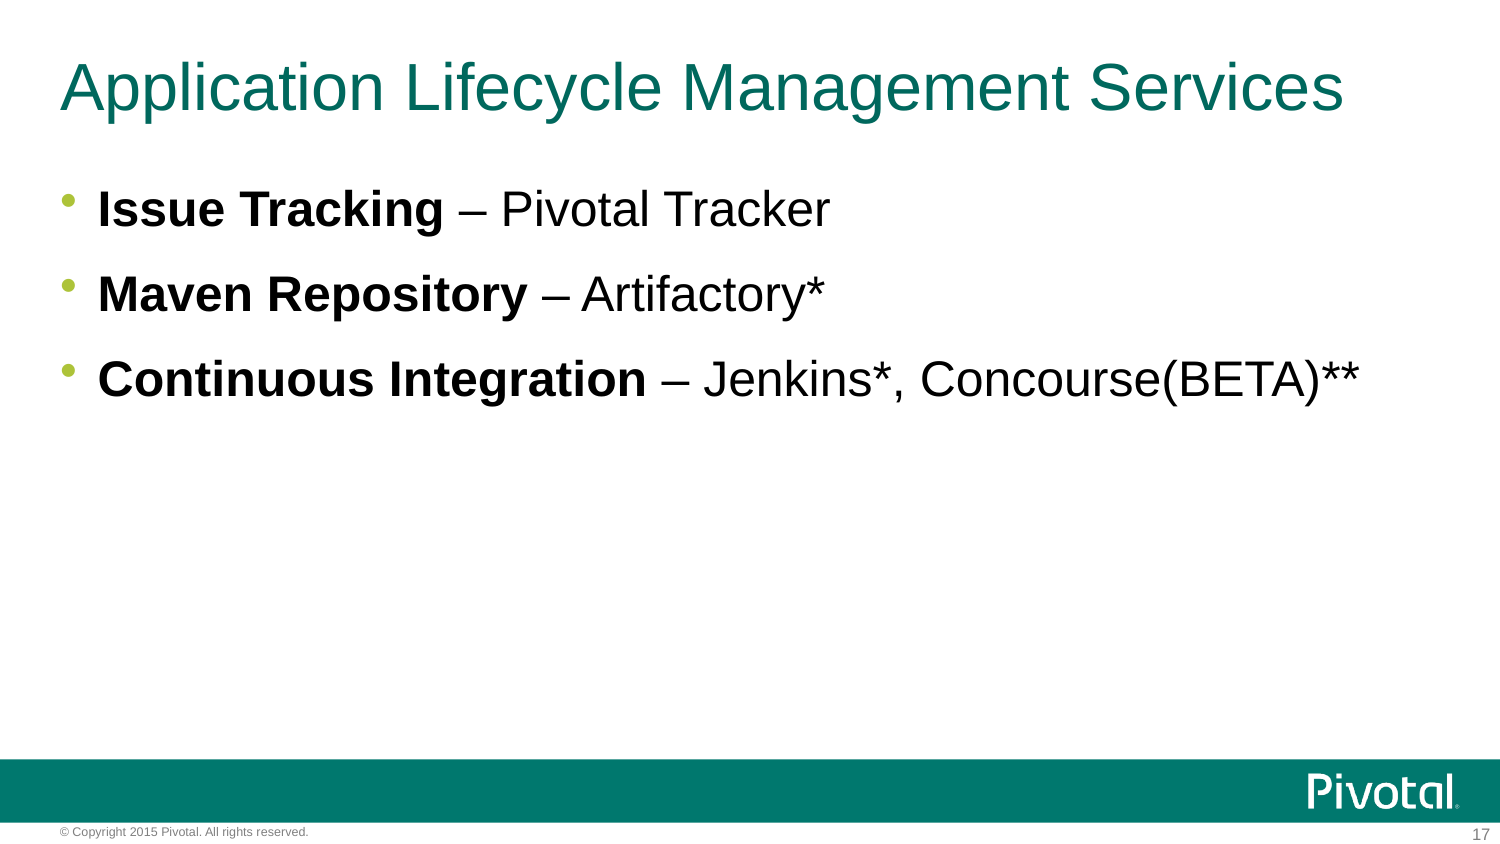

# Application Lifecycle Management Services
Issue Tracking – Pivotal Tracker
Maven Repository – Artifactory*
Continuous Integration – Jenkins*, Concourse(BETA)**